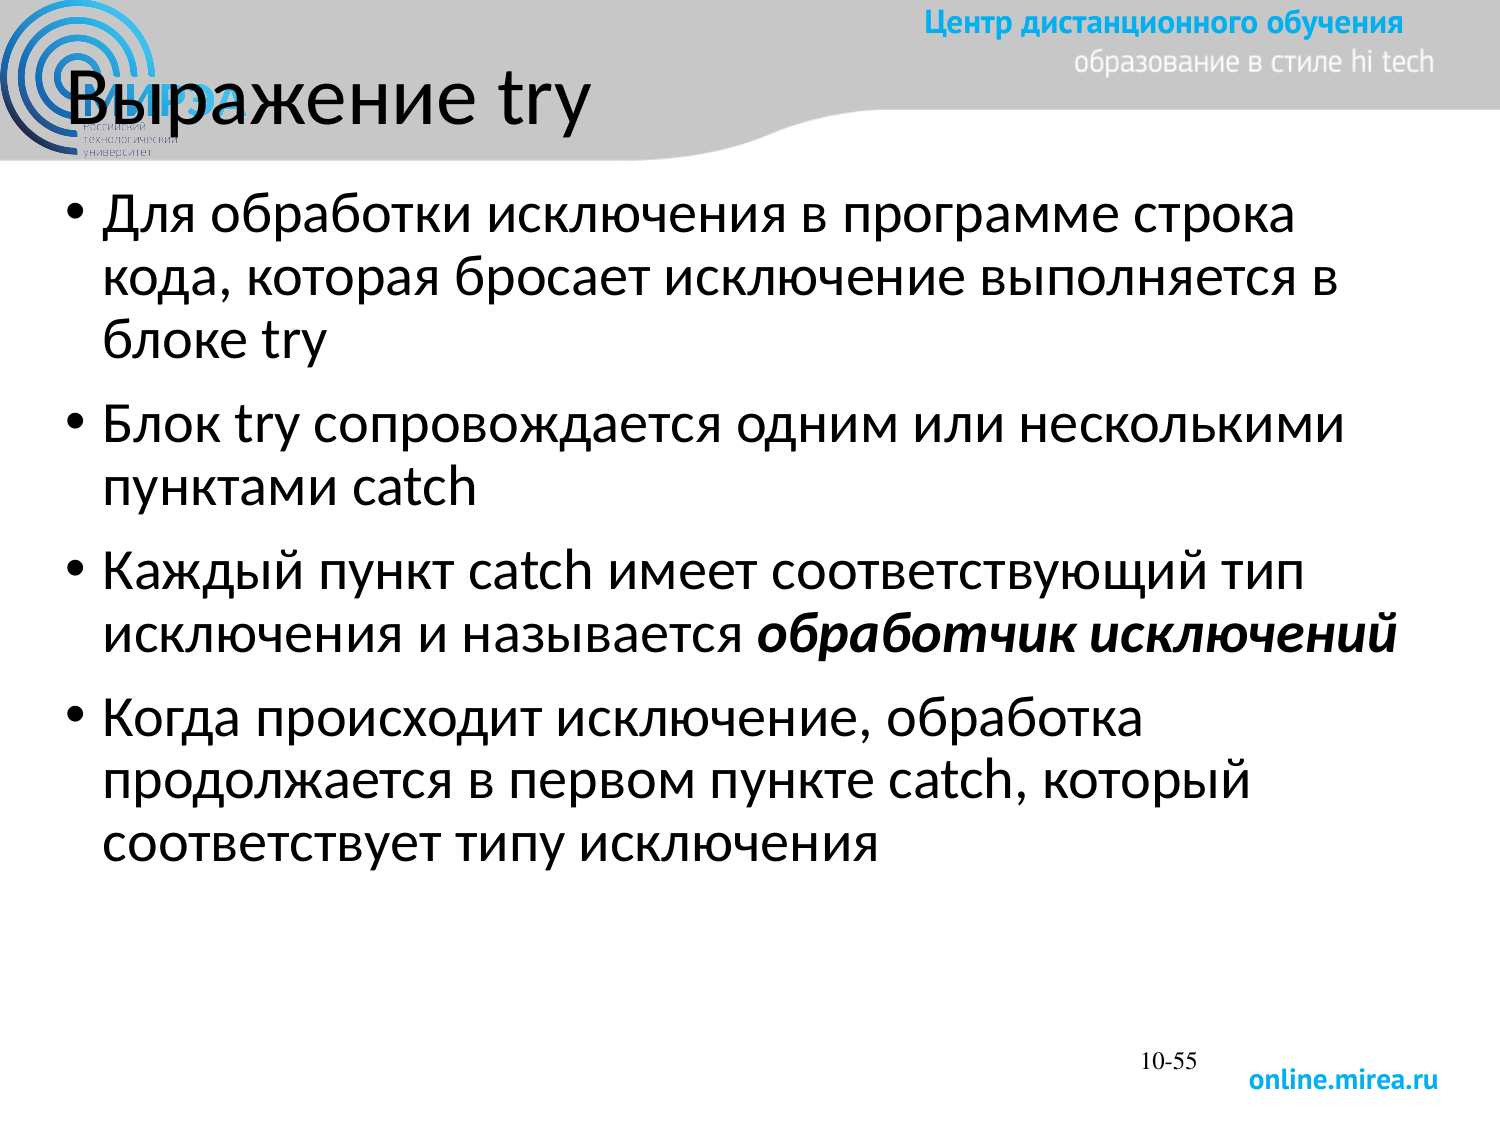

# Выражение try
Для обработки исключения в программе строка кода, которая бросает исключение выполняется в блоке try
Блок try сопровождается одним или несколькими пунктами catch
Каждый пункт catch имеет соответствующий тип исключения и называется обработчик исключений
Когда происходит исключение, обработка продолжается в первом пункте catch, который соответствует типу исключения

10-55